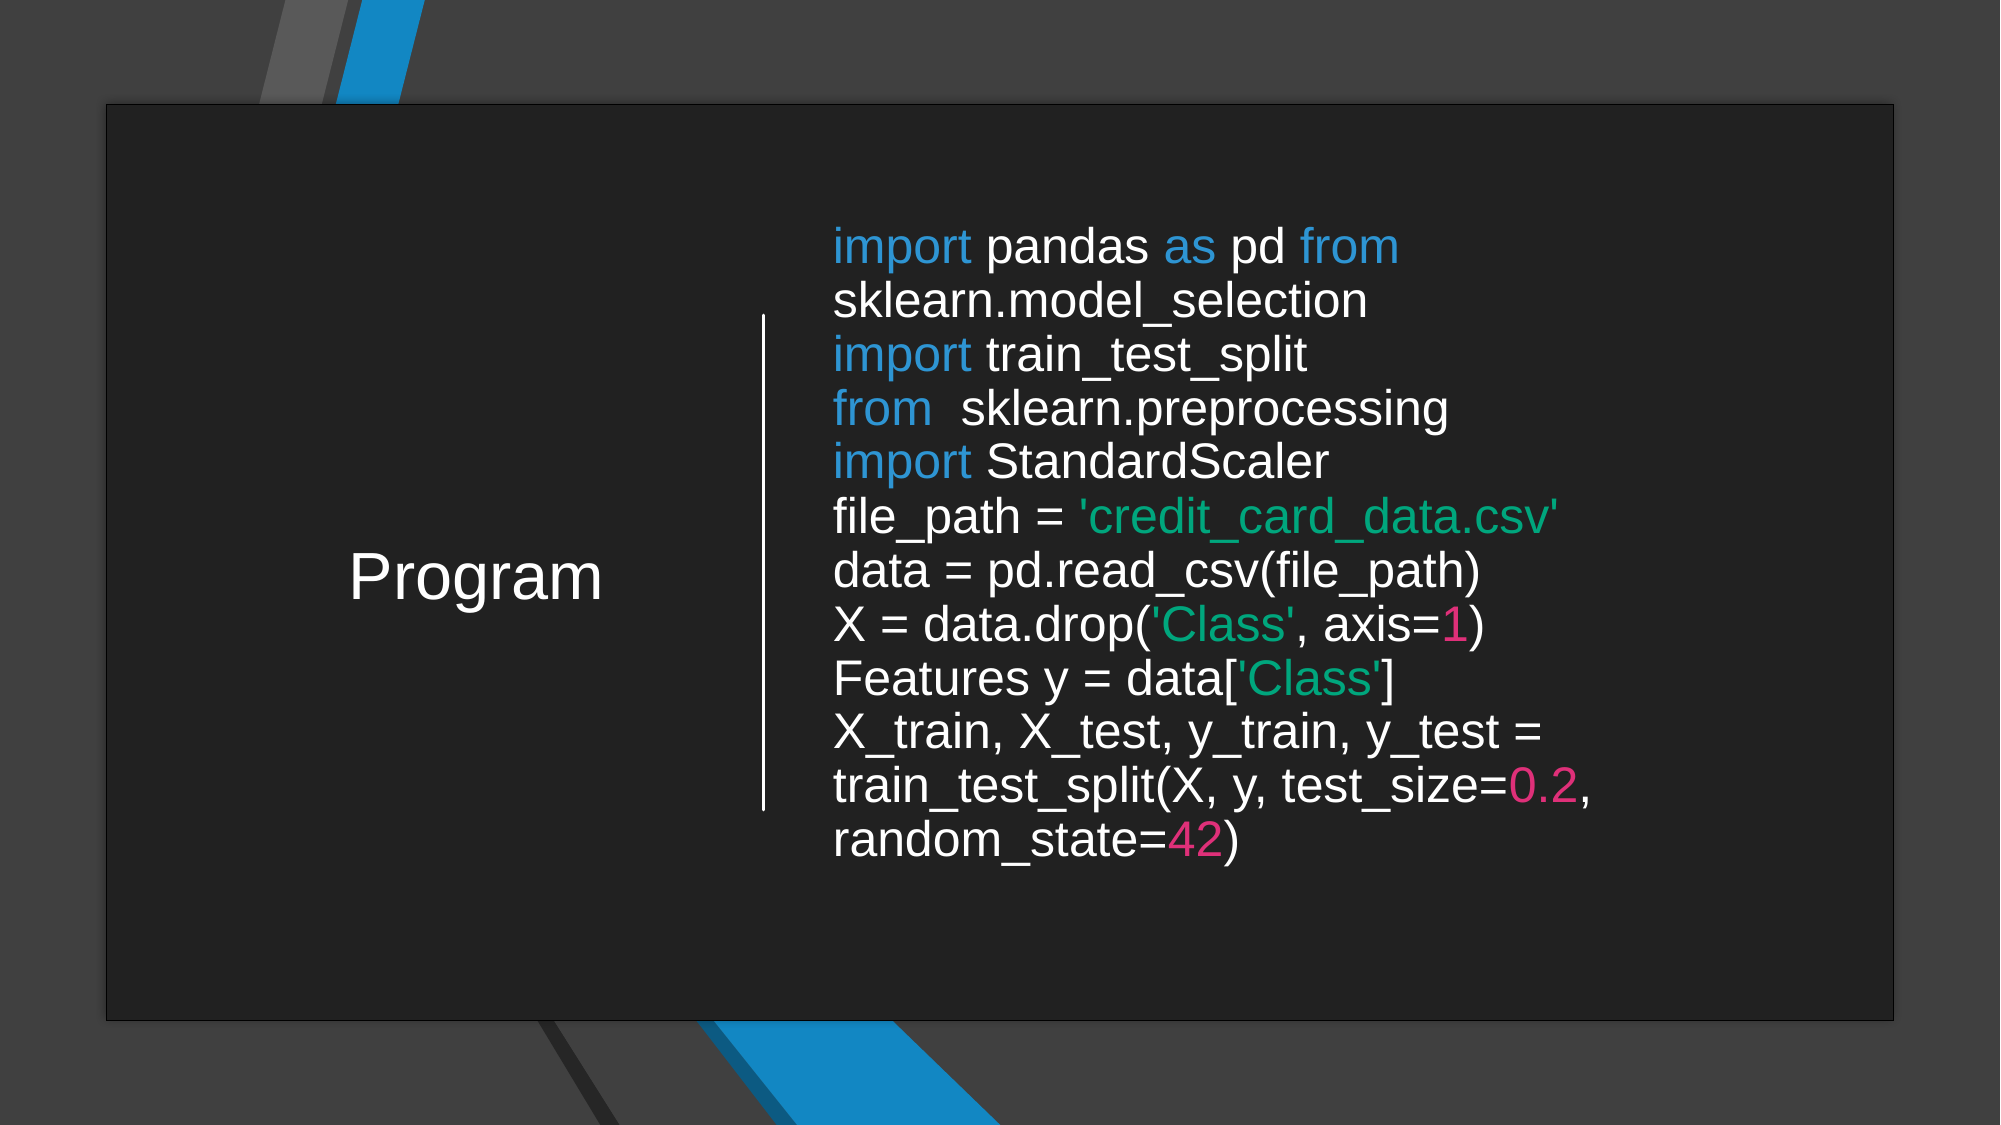

# import pandas as pd from sklearn.model_selection import train_test_split from  sklearn.preprocessing import StandardScaler file_path = 'credit_card_data.csv' data = pd.read_csv(file_path) X = data.drop('Class', axis=1) Features y = data['Class'] X_train, X_test, y_train, y_test = train_test_split(X, y, test_size=0.2, random_state=42)
Program